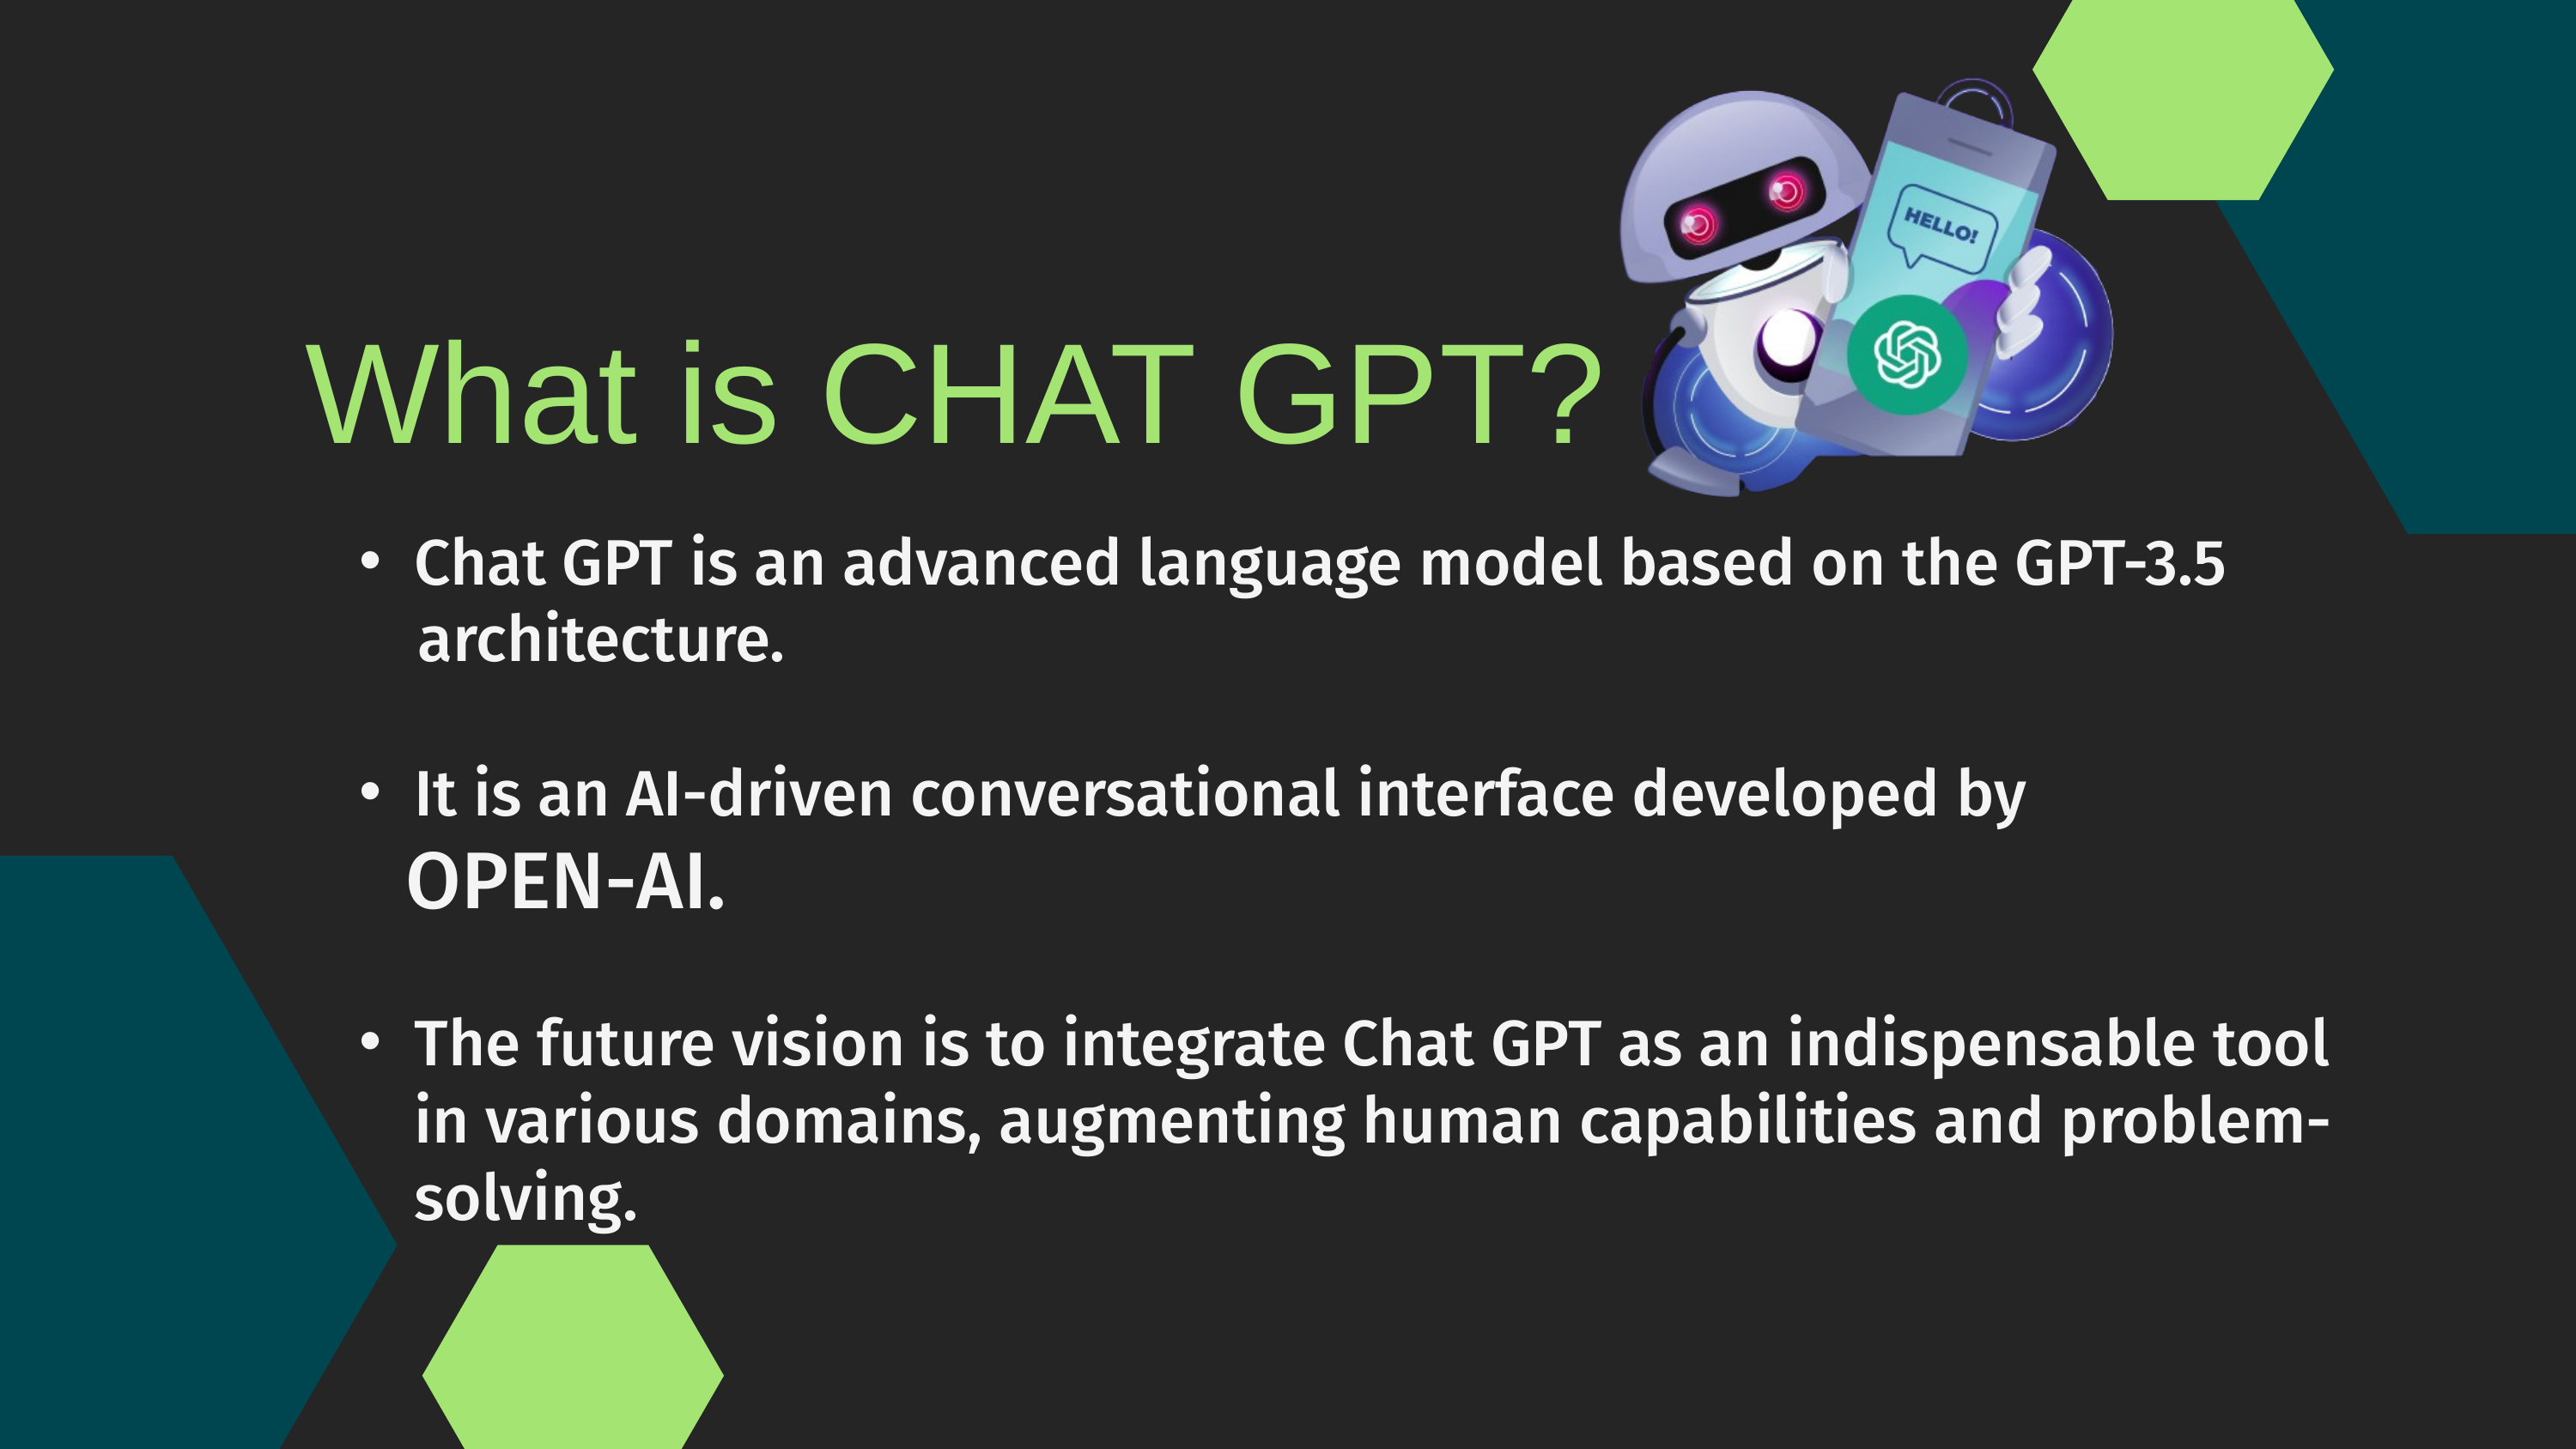

What is CHAT GPT?
Chat GPT is an advanced language model based on the GPT-3.5
       architecture.

It is an AI-driven conversational interface developed by
     OPEN-AI.

The future vision is to integrate Chat GPT as an indispensable tool in various domains, augmenting human capabilities and problem-solving.